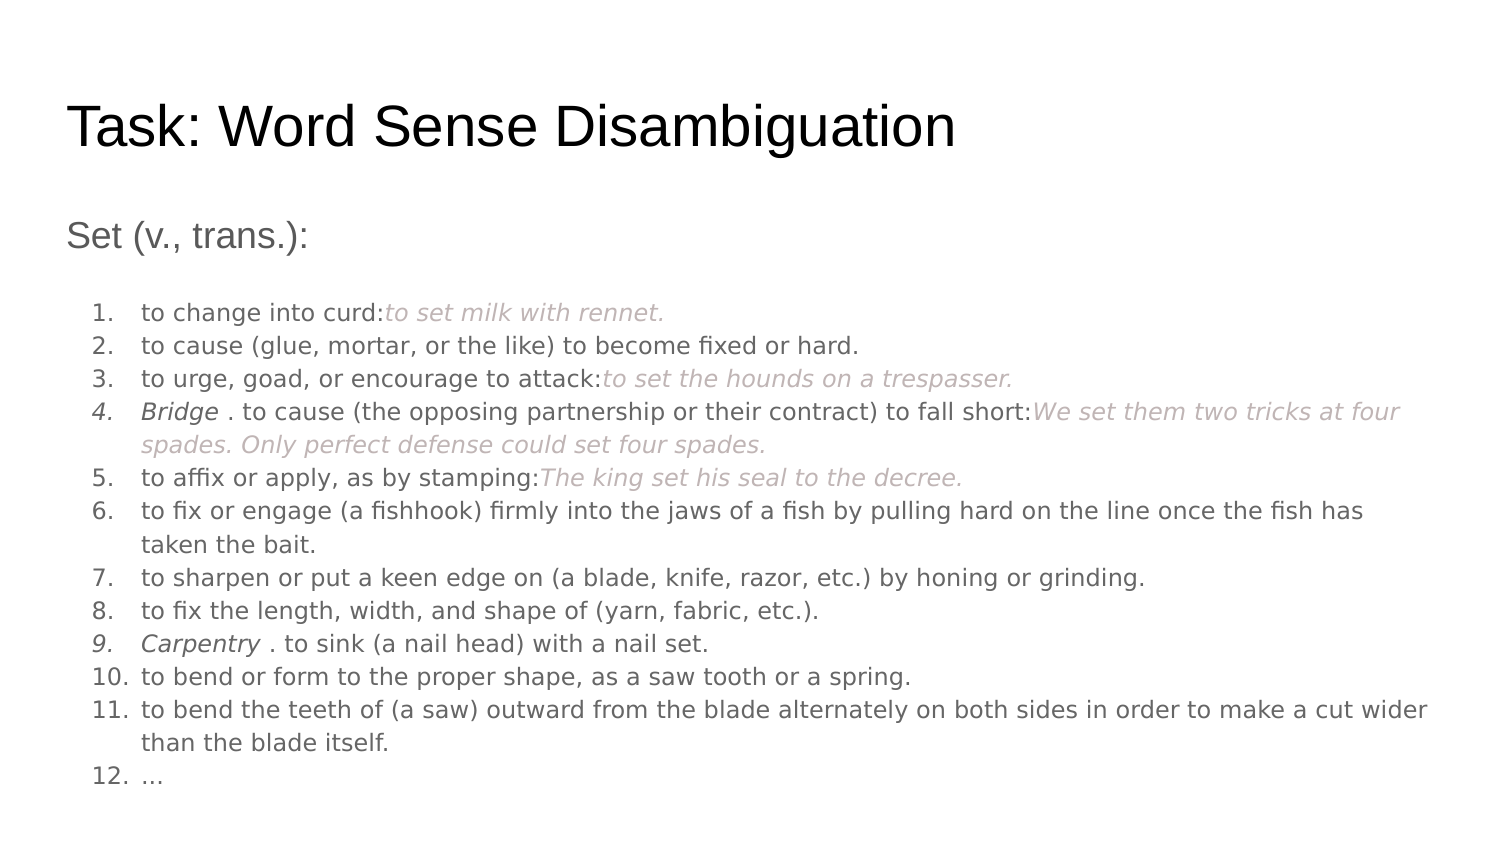

# Task: Word Sense Disambiguation
Set (v., trans.):
to change into curd:to set milk with rennet.
to cause (glue, mortar, or the like) to become fixed or hard.
to urge, goad, or encourage to attack:to set the hounds on a trespasser.
Bridge . to cause (the opposing partnership or their contract) to fall short:We set them two tricks at four spades. Only perfect defense could set four spades.
to affix or apply, as by stamping:The king set his seal to the decree.
to fix or engage (a fishhook) firmly into the jaws of a fish by pulling hard on the line once the fish has taken the bait.
to sharpen or put a keen edge on (a blade, knife, razor, etc.) by honing or grinding.
to fix the length, width, and shape of (yarn, fabric, etc.).
Carpentry . to sink (a nail head) with a nail set.
to bend or form to the proper shape, as a saw tooth or a spring.
to bend the teeth of (a saw) outward from the blade alternately on both sides in order to make a cut wider than the blade itself.
...